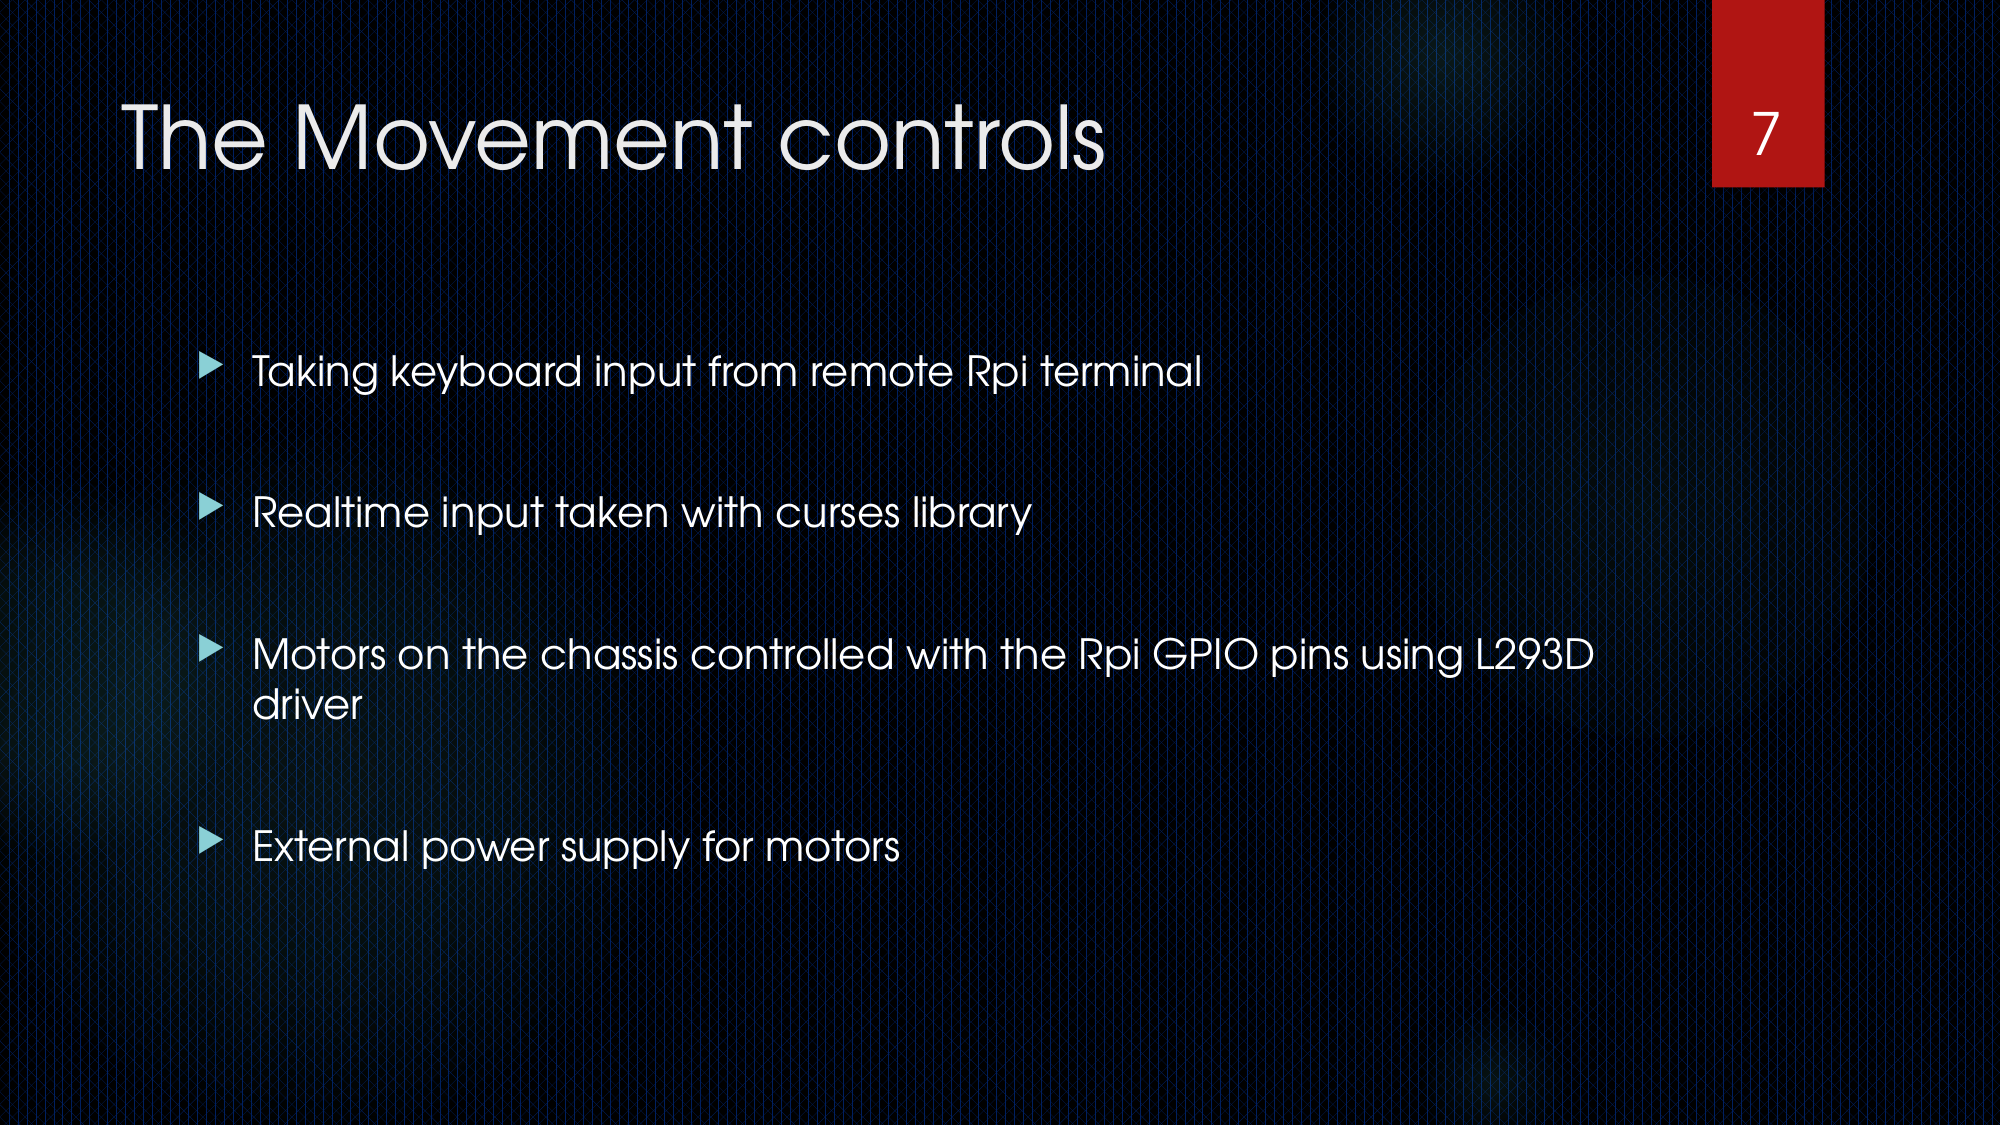

7
# The Movement controls
Taking keyboard input from remote Rpi terminal

Realtime input taken with curses library

Motors on the chassis controlled with the Rpi GPIO pins using L293D driver

External power supply for motors